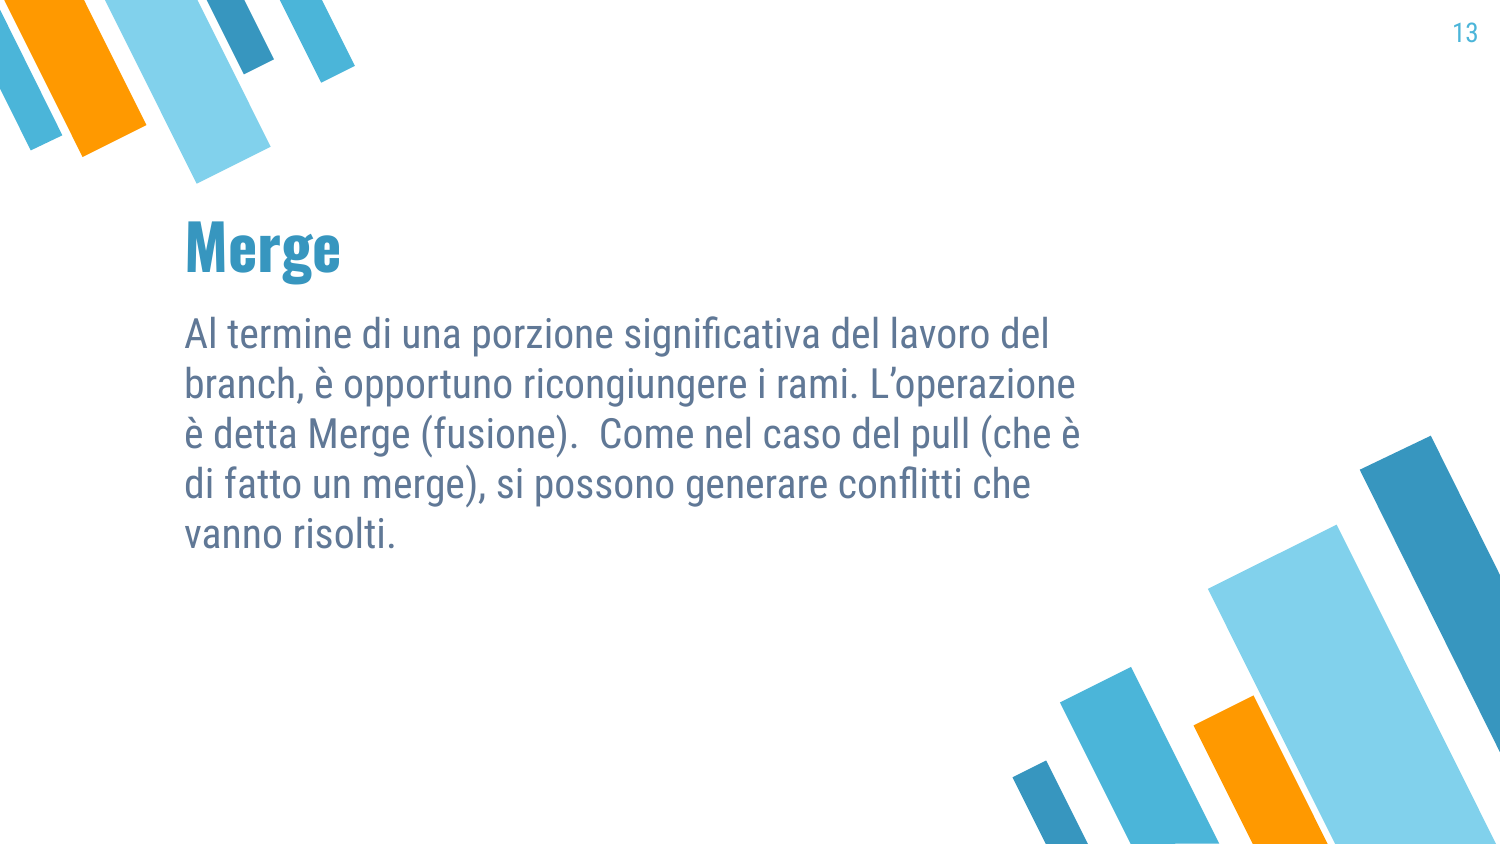

13
# Merge
Al termine di una porzione significativa del lavoro del branch, è opportuno ricongiungere i rami. L’operazione è detta Merge (fusione).  Come nel caso del pull (che è di fatto un merge), si possono generare conflitti che vanno risolti.